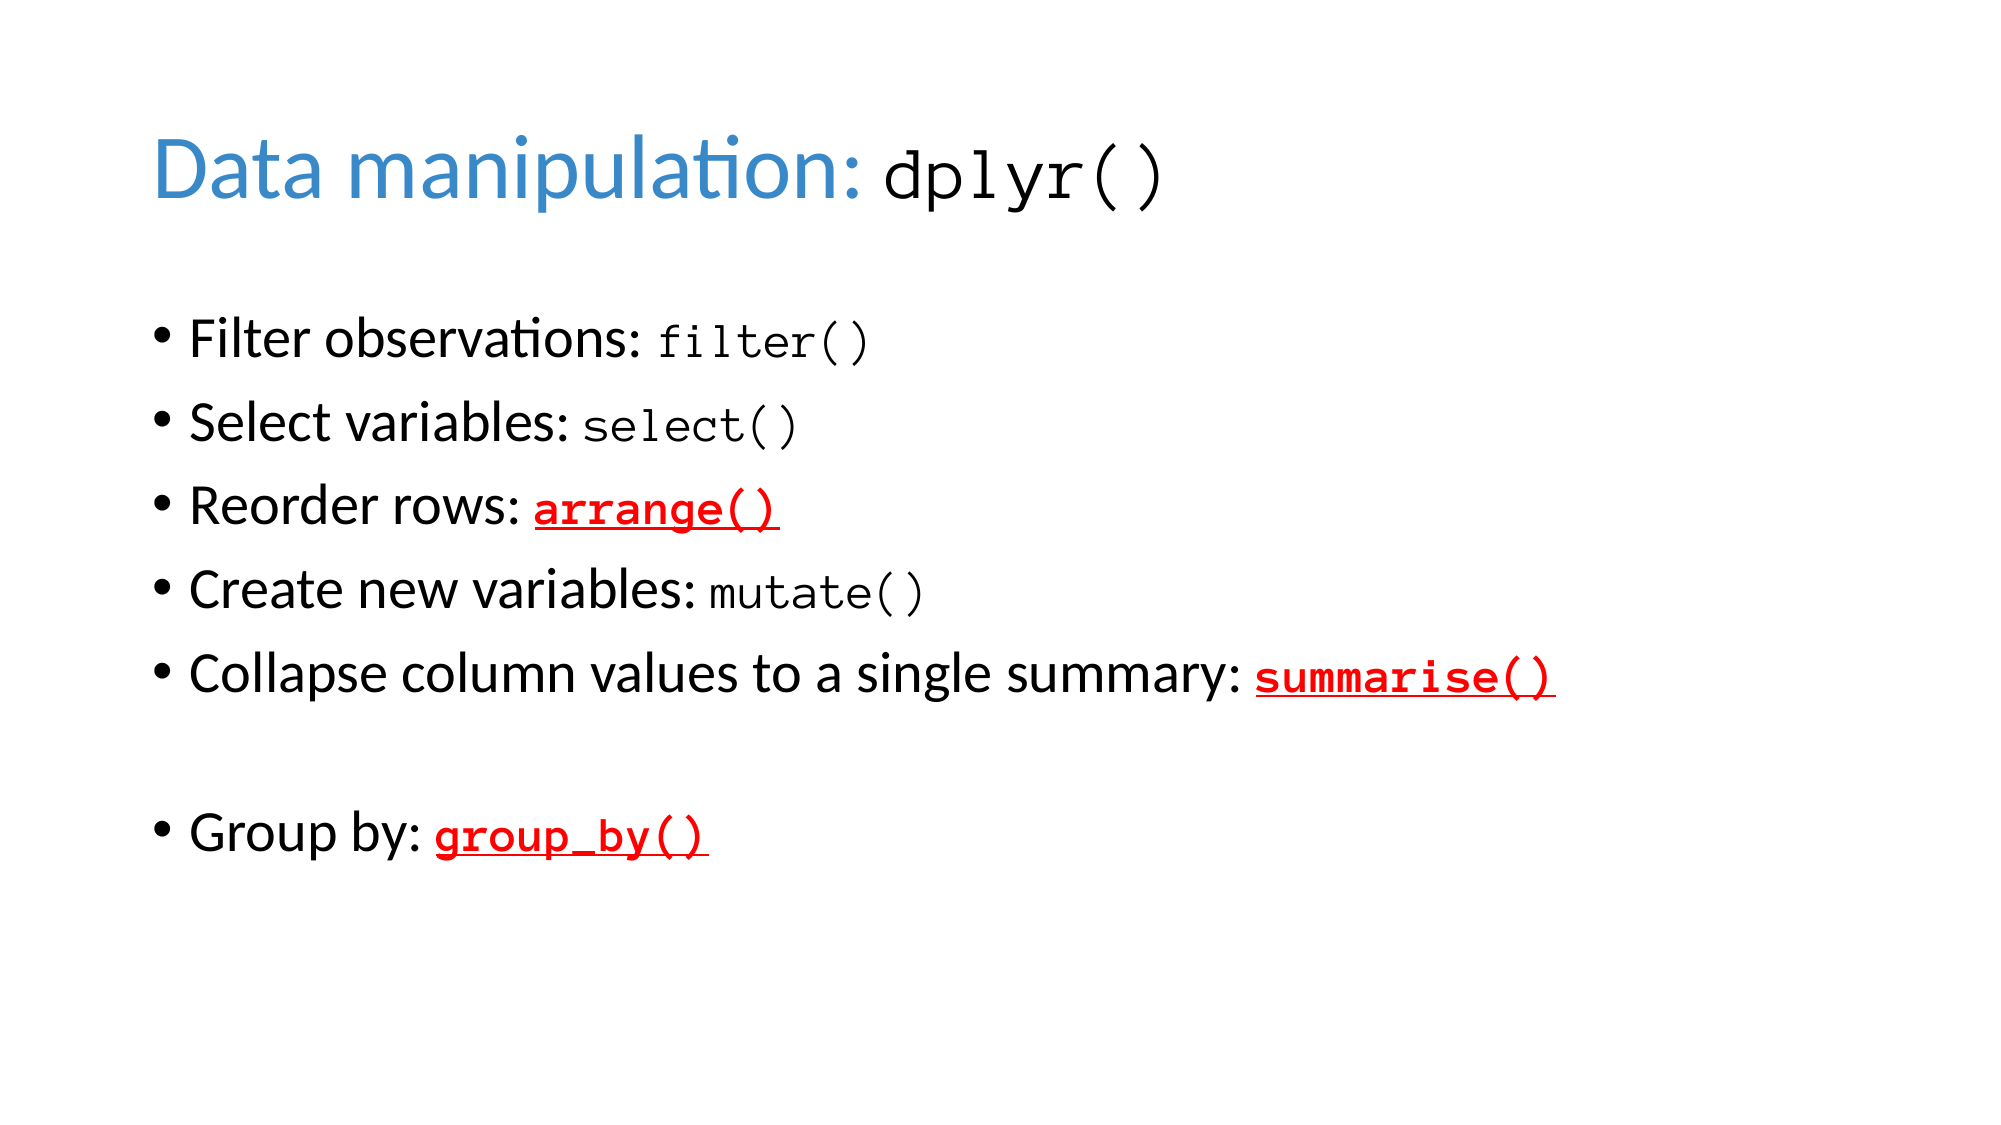

# Data manipulation: dplyr()
Filter observations: filter()
Select variables: select()
Reorder rows: arrange()
Create new variables: mutate()
Collapse column values to a single summary: summarise()

Group by: group_by()